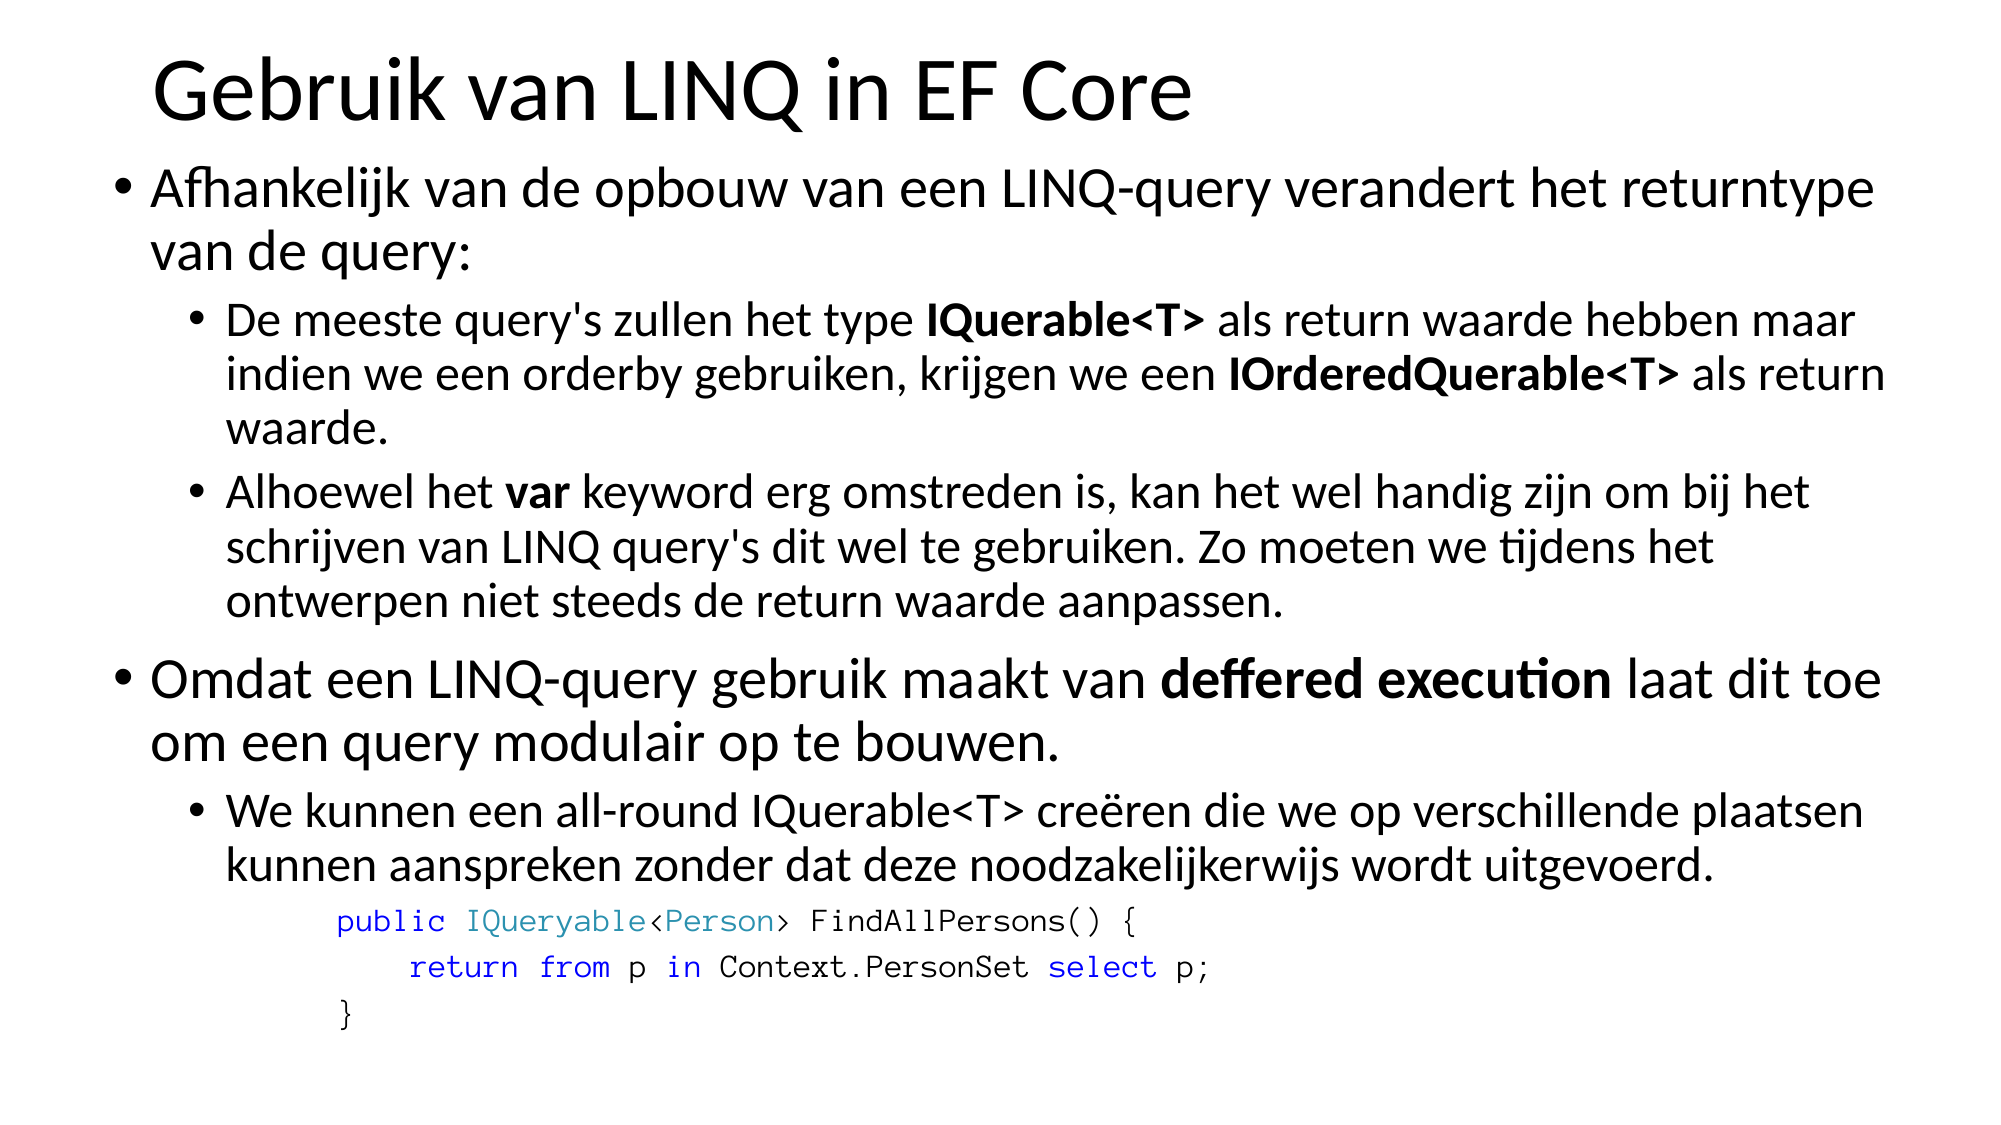

# Gebruik van LINQ in EF Core
Afhankelijk van de opbouw van een LINQ-query verandert het returntype van de query:
De meeste query's zullen het type IQuerable<T> als return waarde hebben maar indien we een orderby gebruiken, krijgen we een IOrderedQuerable<T> als return waarde.
Alhoewel het var keyword erg omstreden is, kan het wel handig zijn om bij het schrijven van LINQ query's dit wel te gebruiken. Zo moeten we tijdens het ontwerpen niet steeds de return waarde aanpassen.
Omdat een LINQ-query gebruik maakt van deffered execution laat dit toe om een query modulair op te bouwen.
We kunnen een all-round IQuerable<T> creëren die we op verschillende plaatsen kunnen aanspreken zonder dat deze noodzakelijkerwijs wordt uitgevoerd.
public IQueryable<Person> FindAllPersons() {
    return from p in Context.PersonSet select p;
}